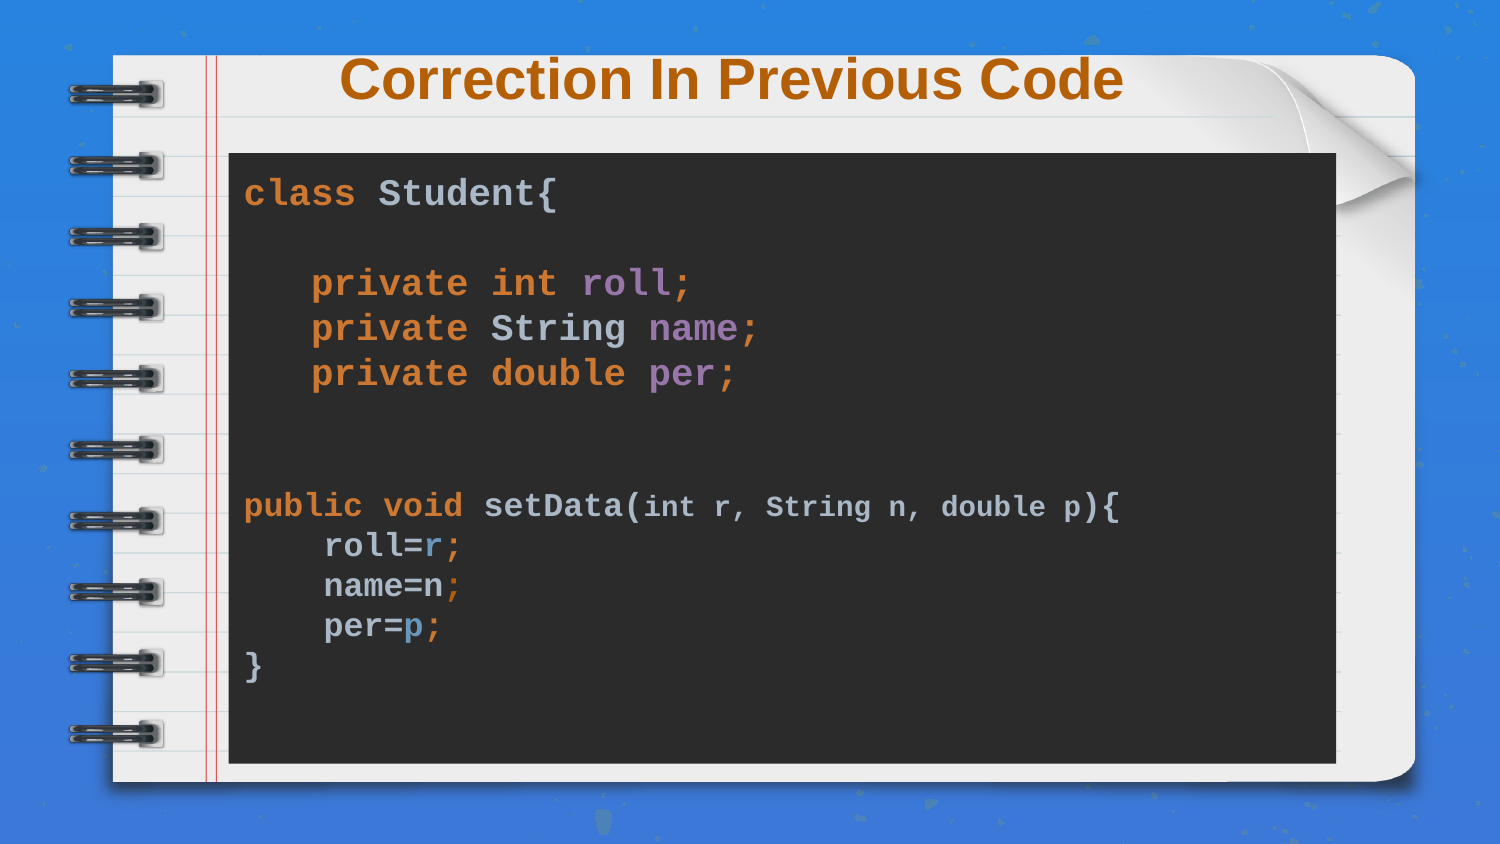

Correction In Previous Code
# class Student{

   private int roll;
   private String name;
   private double per;

public void setData(int r, String n, double p){
    roll=r;
    name=n;
    per=p;
}